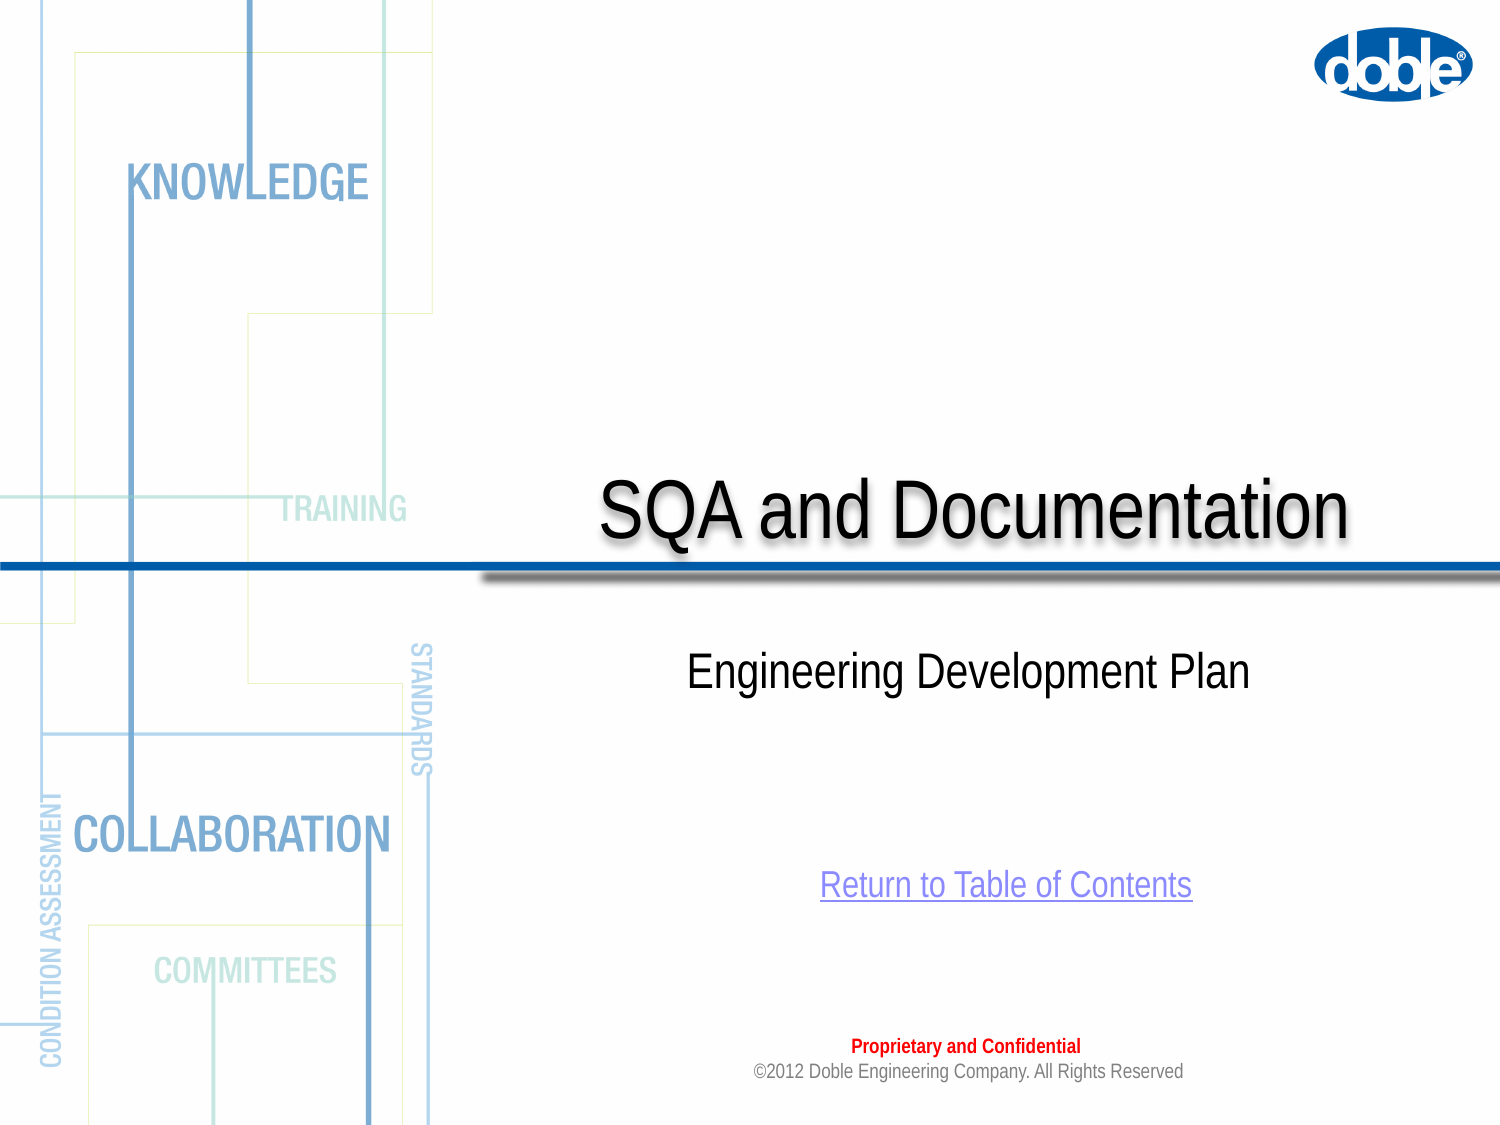

# SQA and Documentation
Engineering Development Plan

Return to Table of Contents